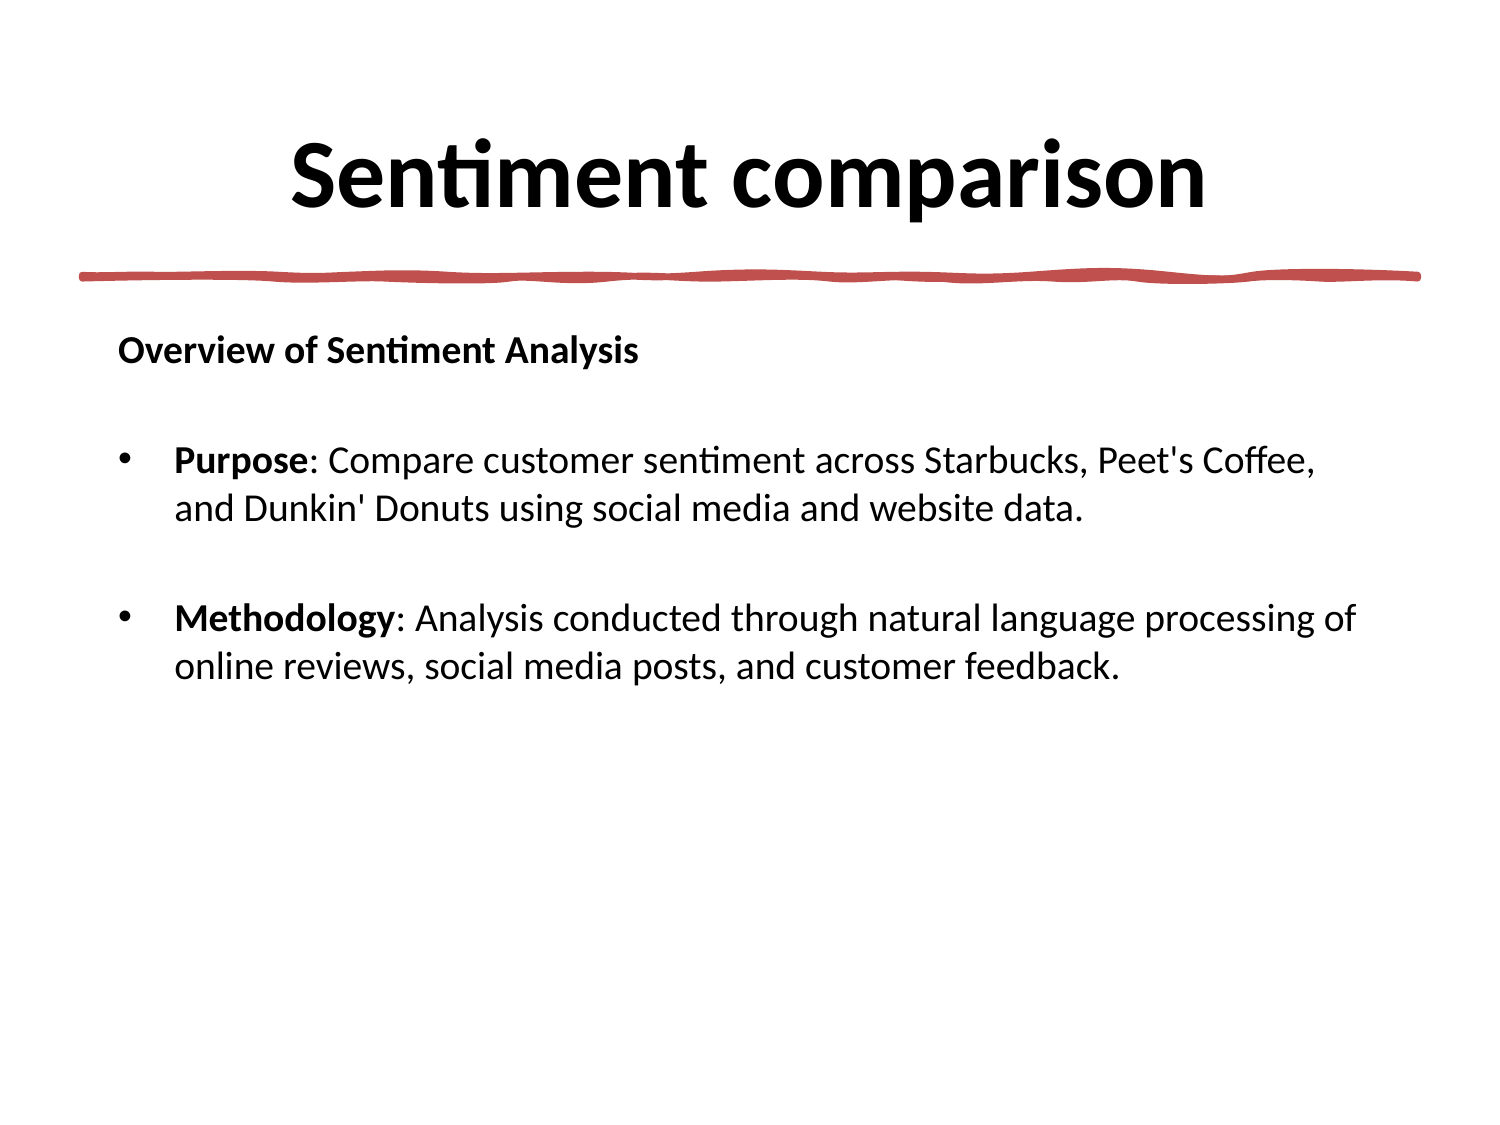

# Sentiment comparison

Overview of Sentiment Analysis

Purpose: Compare customer sentiment across Starbucks, Peet's Coffee, and Dunkin' Donuts using social media and website data.

Methodology: Analysis conducted through natural language processing of online reviews, social media posts, and customer feedback.